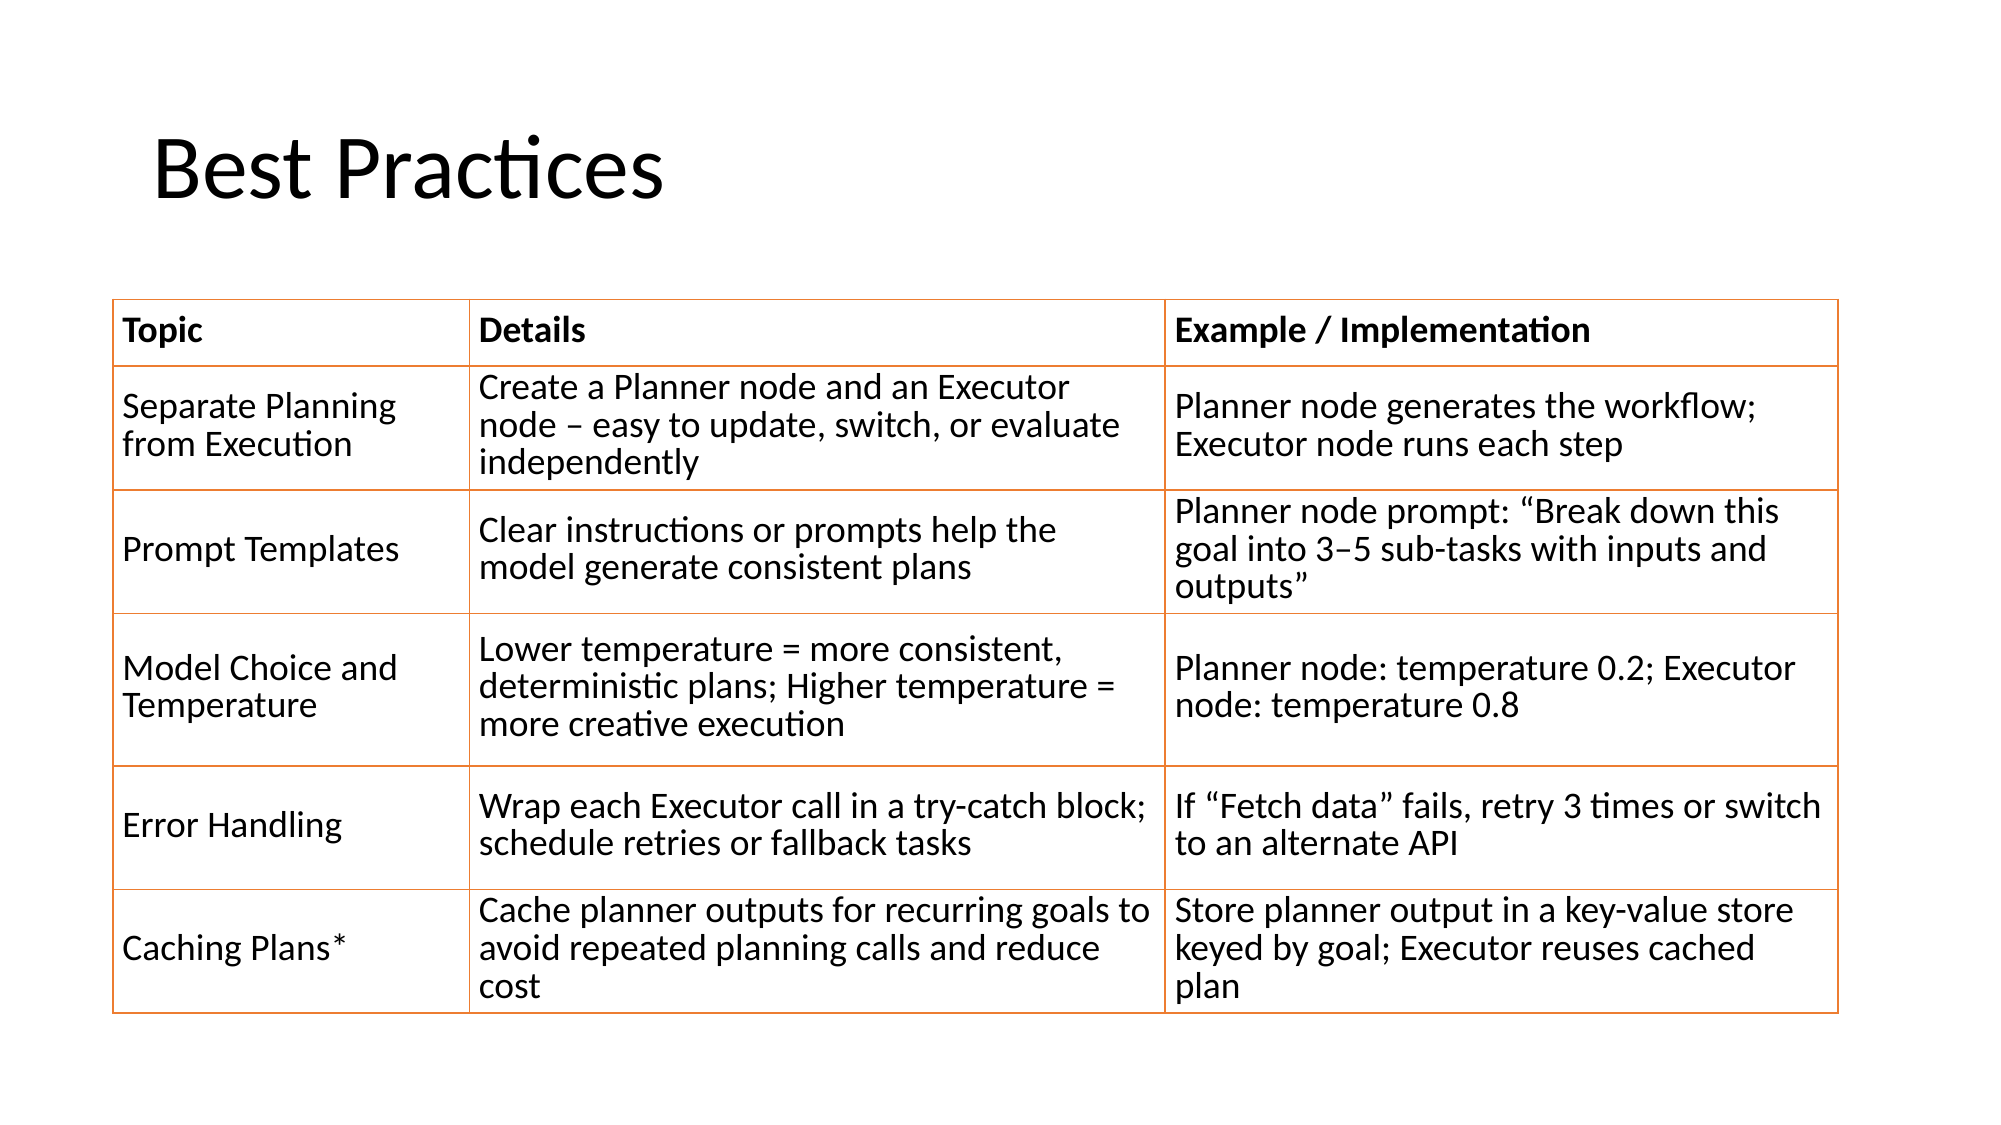

# Best Practices
| Topic | Details | Example / Implementation |
| --- | --- | --- |
| Separate Planning from Execution | Create a Planner node and an Executor node – easy to update, switch, or evaluate independently | Planner node generates the workflow; Executor node runs each step |
| Prompt Templates | Clear instructions or prompts help the model generate consistent plans | Planner node prompt: “Break down this goal into 3–5 sub-tasks with inputs and outputs” |
| Model Choice and Temperature | Lower temperature = more consistent, deterministic plans; Higher temperature = more creative execution | Planner node: temperature 0.2; Executor node: temperature 0.8 |
| Error Handling | Wrap each Executor call in a try-catch block; schedule retries or fallback tasks | If “Fetch data” fails, retry 3 times or switch to an alternate API |
| Caching Plans\* | Cache planner outputs for recurring goals to avoid repeated planning calls and reduce cost | Store planner output in a key-value store keyed by goal; Executor reuses cached plan |